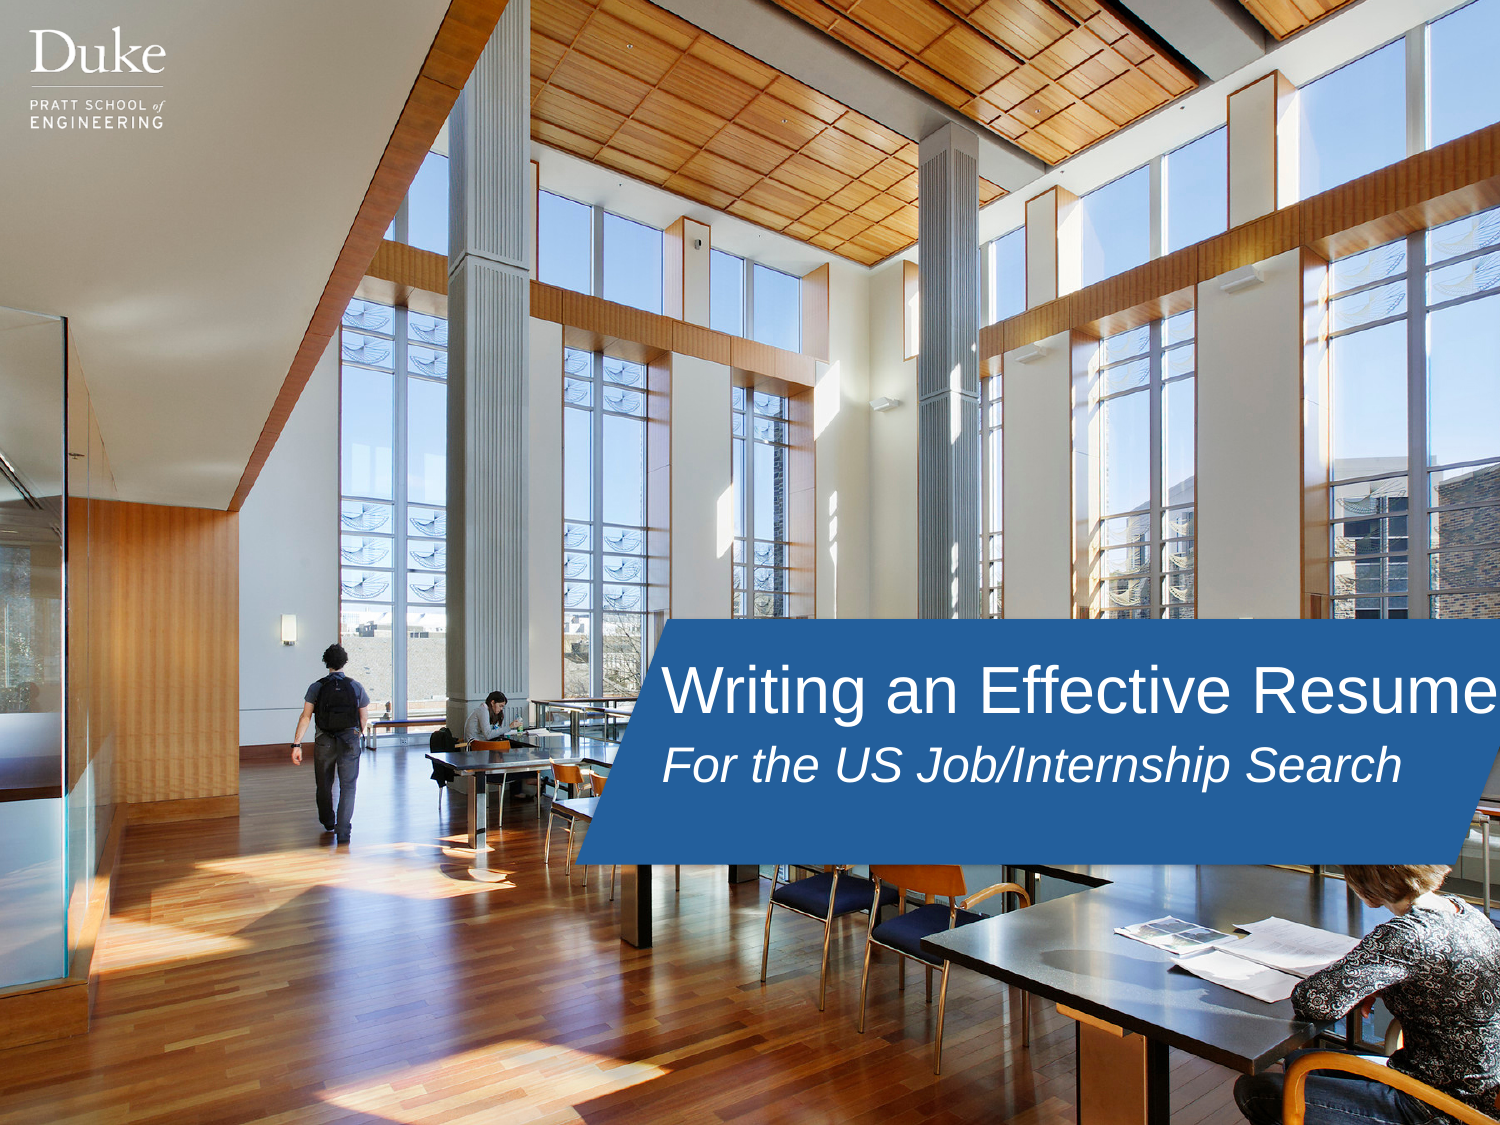

Writing an Effective Resume
For the US Job/Internship Search